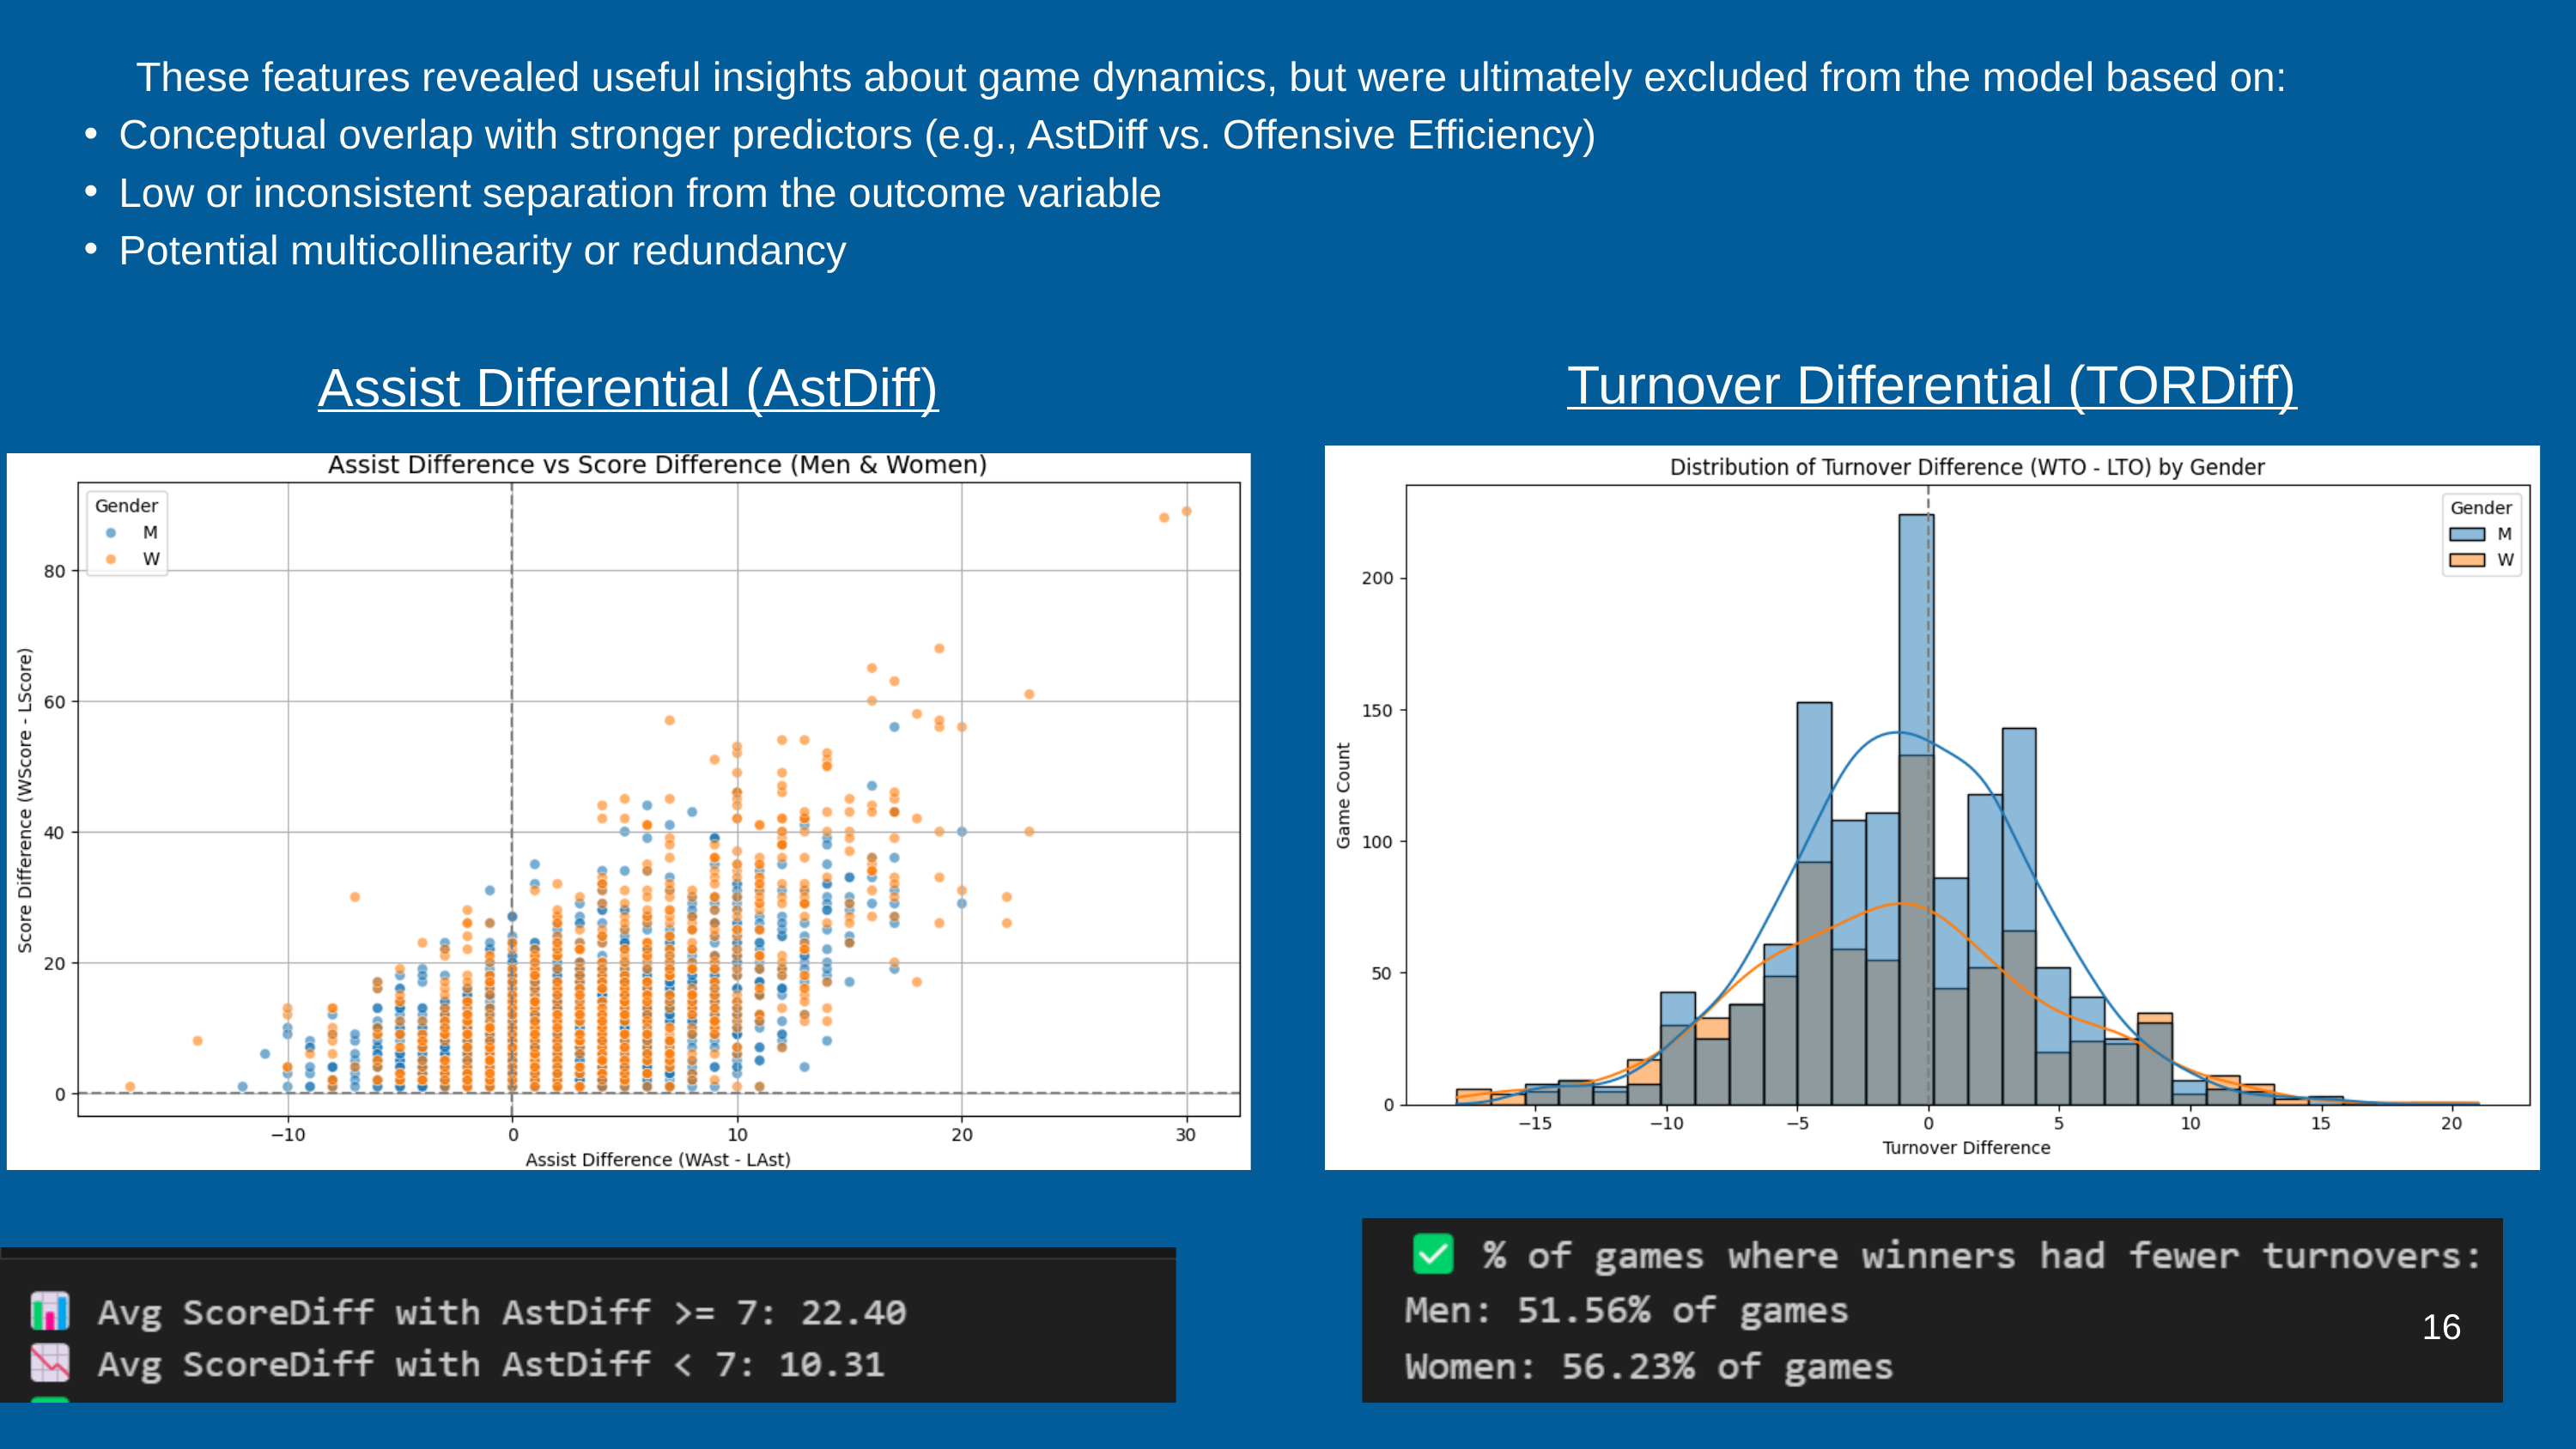

These features revealed useful insights about game dynamics, but were ultimately excluded from the model based on:
Conceptual overlap with stronger predictors (e.g., AstDiff vs. Offensive Efficiency)
Low or inconsistent separation from the outcome variable
Potential multicollinearity or redundancy
Turnover Differential (TORDiff)
Assist Differential (AstDiff)

16